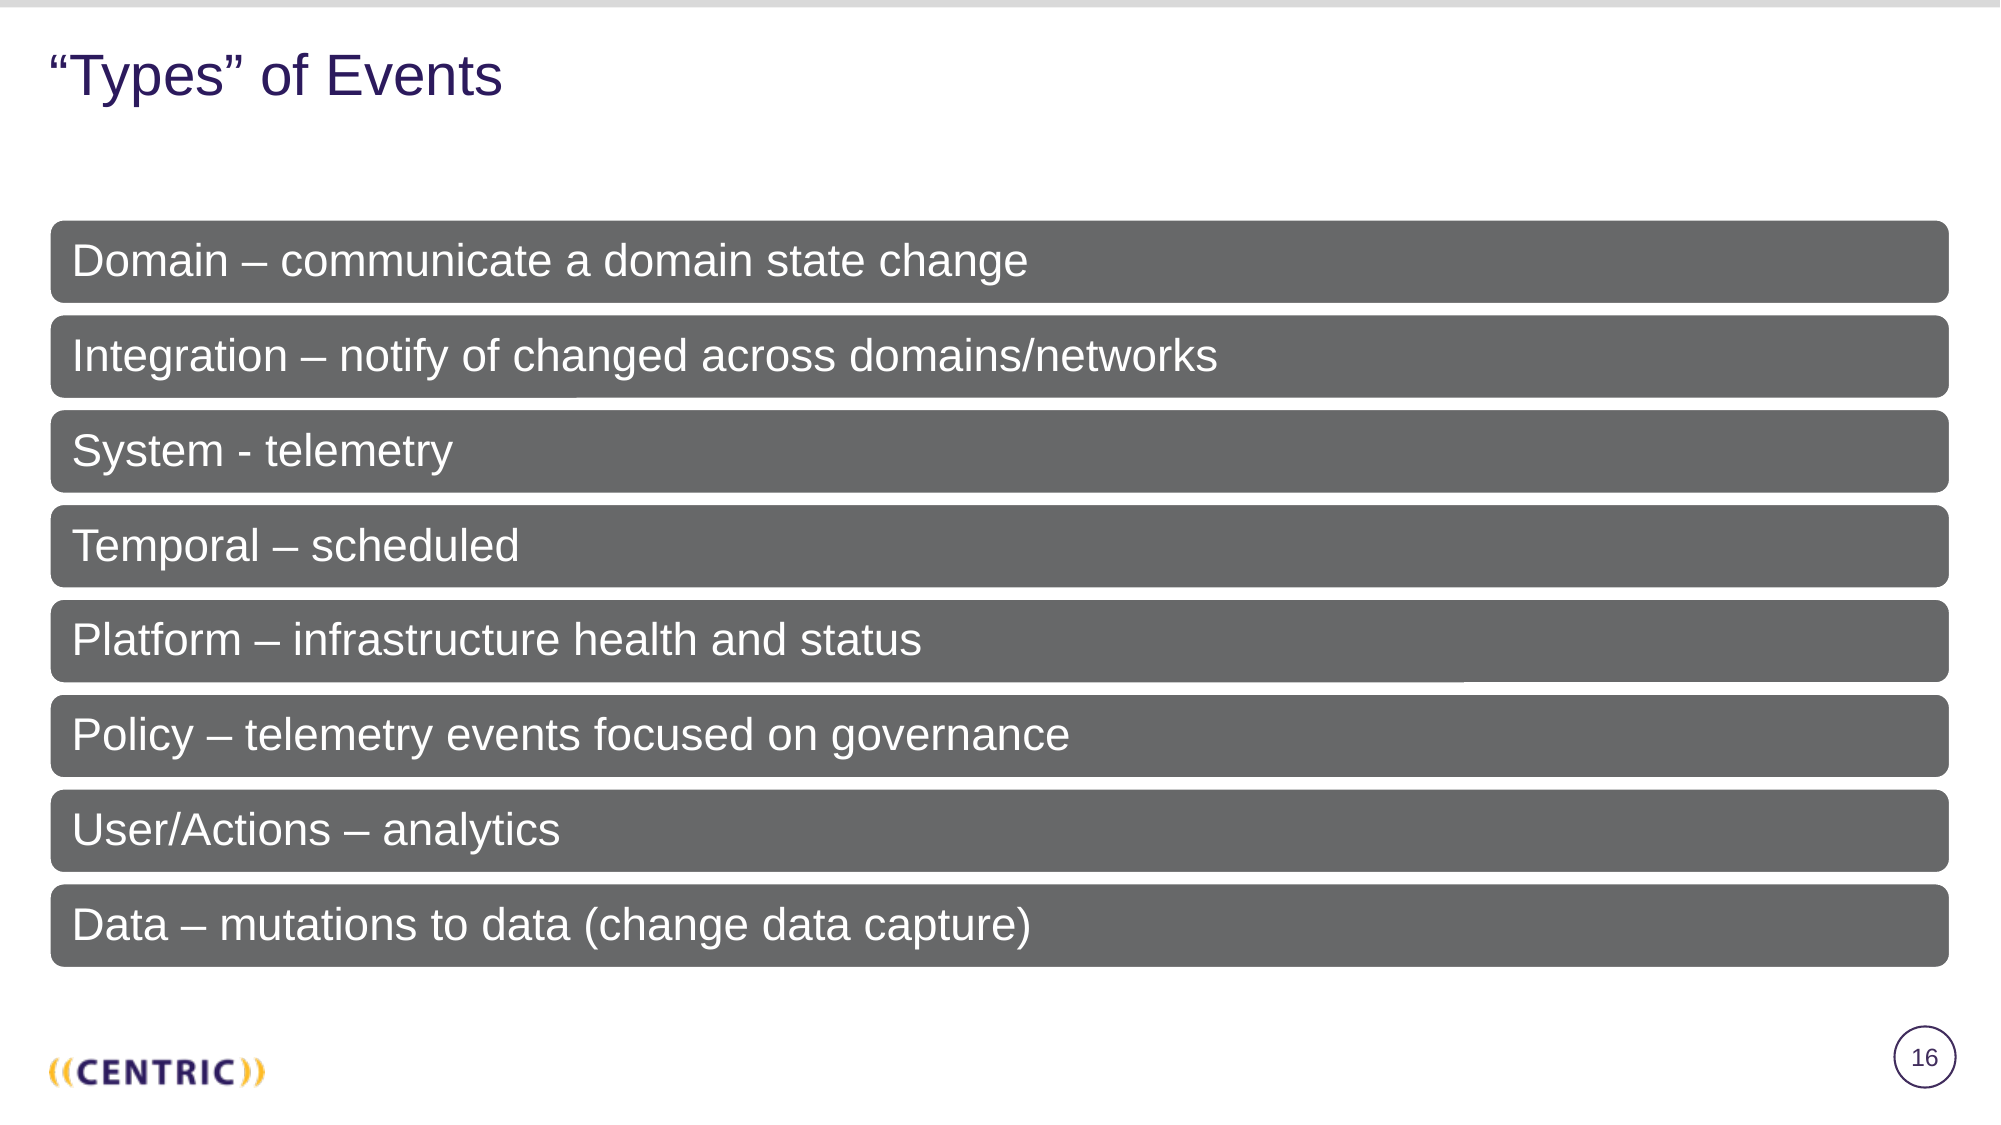

# “Types” of Events
Domain – communicate a domain state change
Integration – notify of changed across domains/networks
System - telemetry
Temporal – scheduled
Platform – infrastructure health and status
Policy – telemetry events focused on governance
User/Actions – analytics
Data – mutations to data (change data capture)